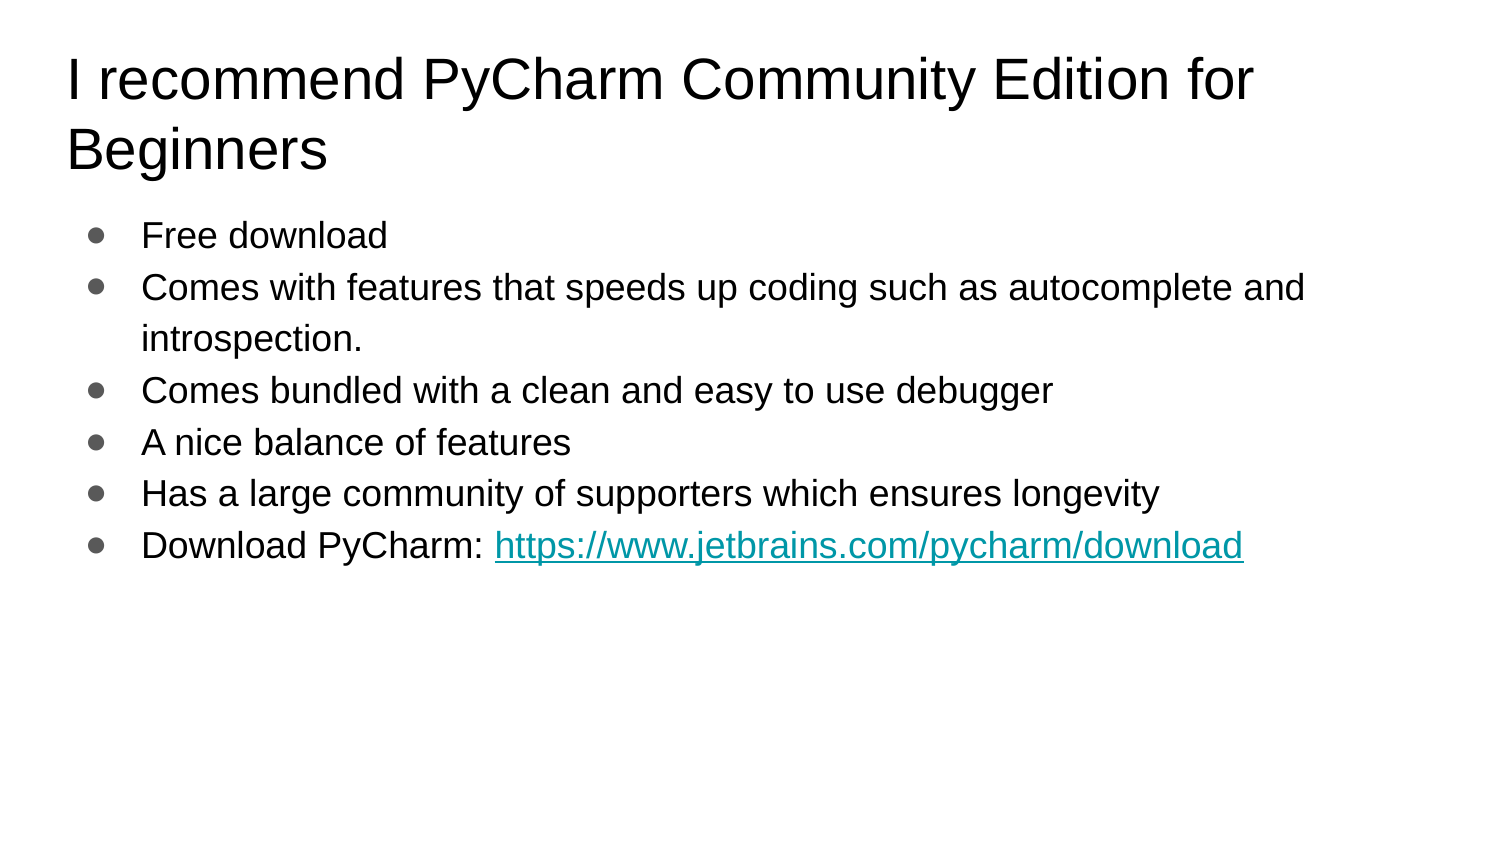

# I recommend PyCharm Community Edition for Beginners
Free download
Comes with features that speeds up coding such as autocomplete and introspection.
Comes bundled with a clean and easy to use debugger
A nice balance of features
Has a large community of supporters which ensures longevity
Download PyCharm: https://www.jetbrains.com/pycharm/download